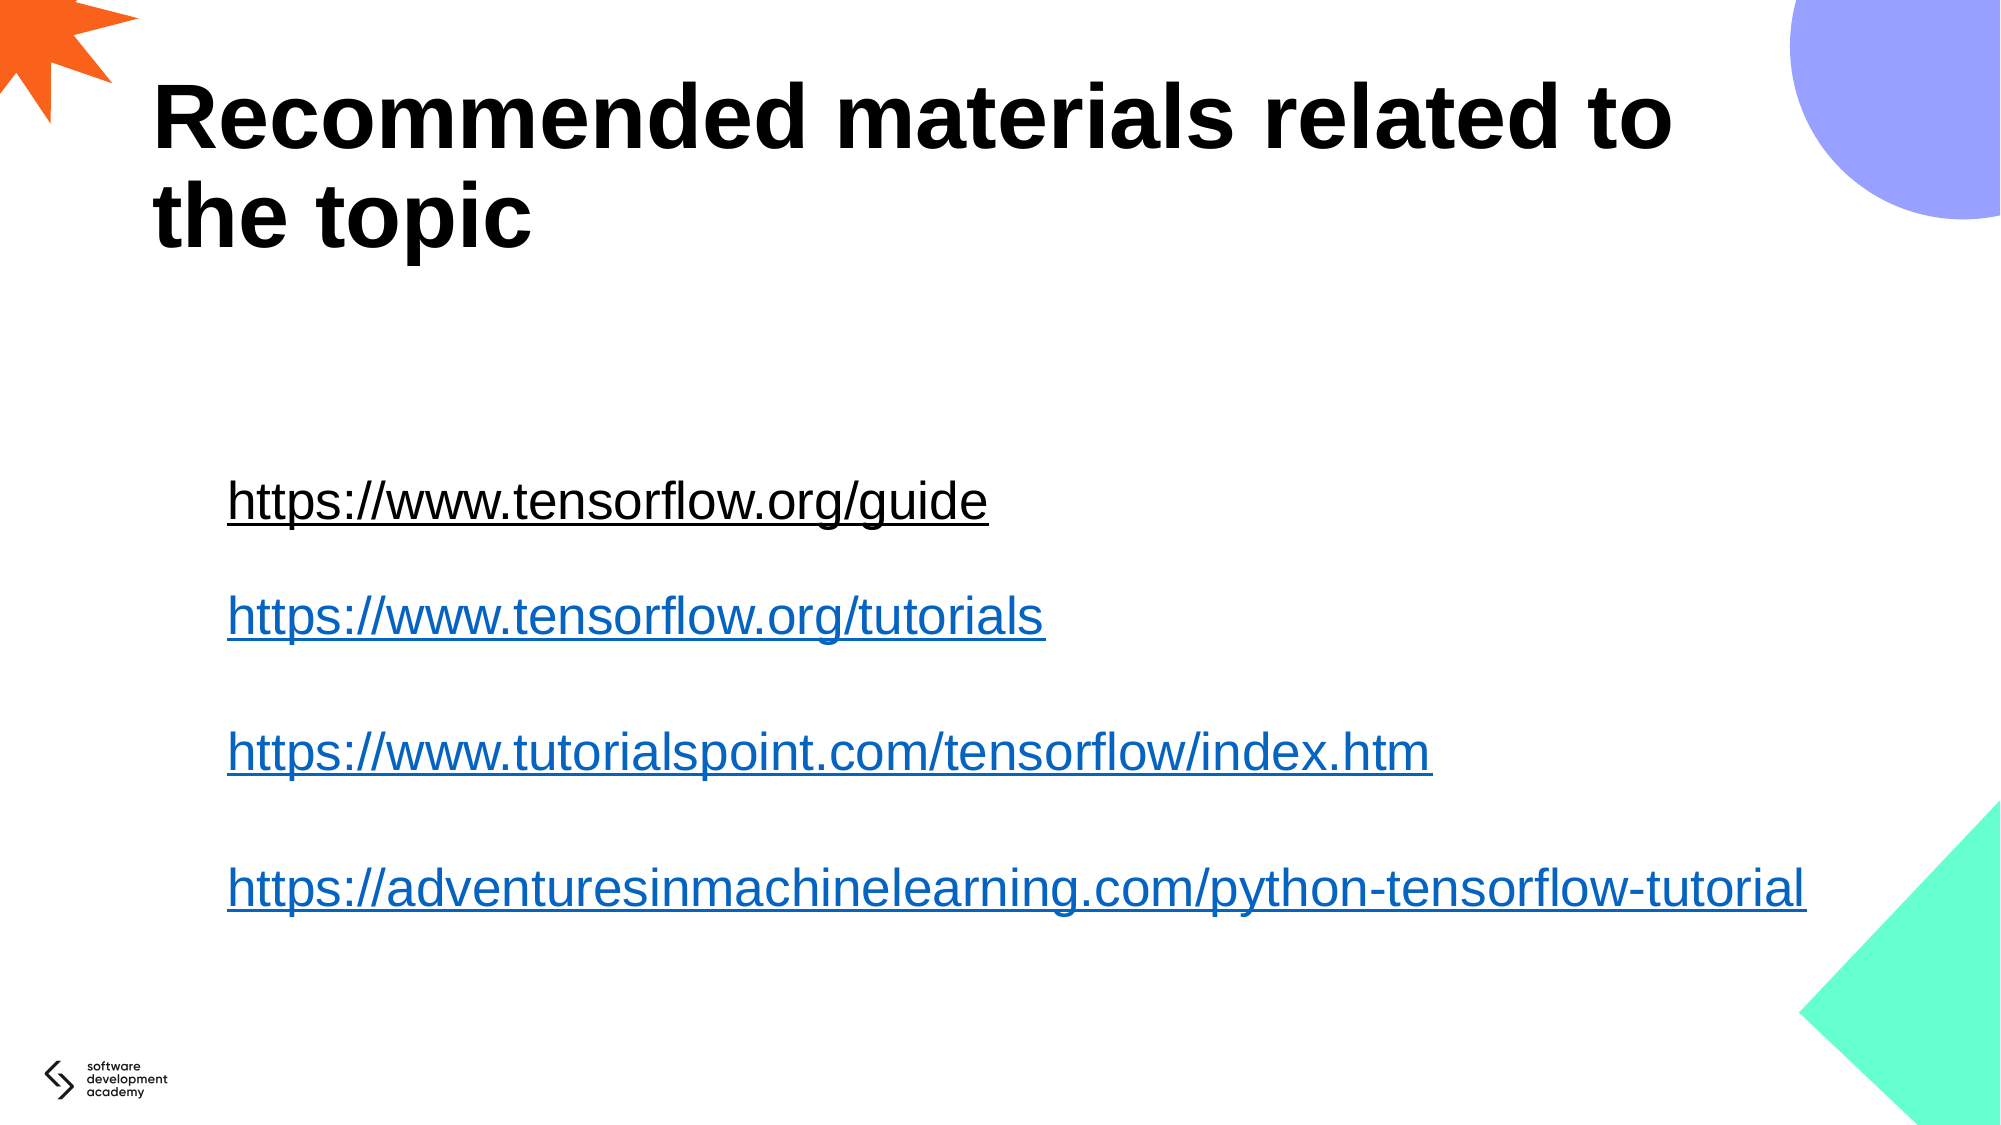

# Recommended materials related to the topic
https://www.tensorflow.org/guide
https://www.tensorflow.org/tutorials
https://www.tutorialspoint.com/tensorflow/index.htm
https://adventuresinmachinelearning.com/python-tensorflow-tutorial